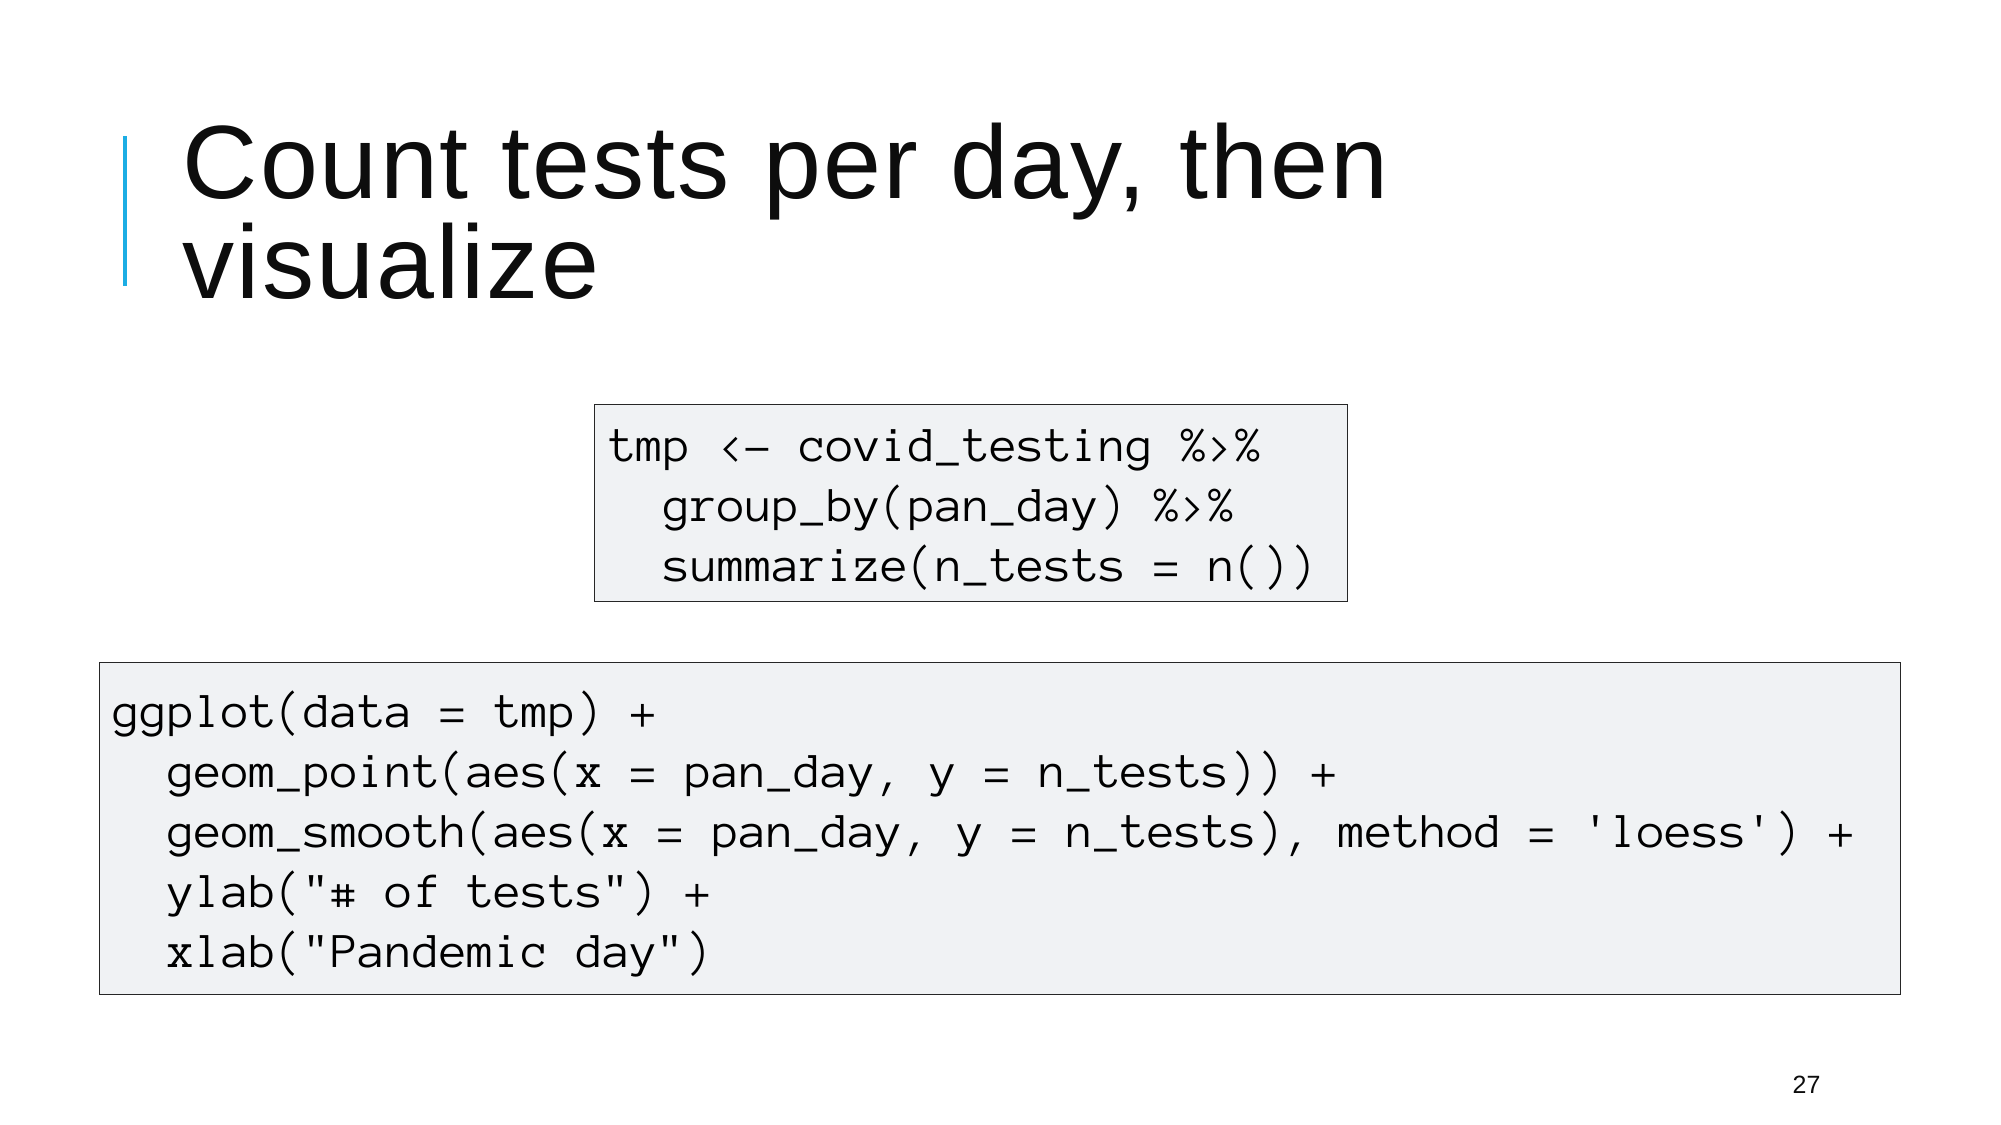

# Count tests per day, then visualize
tmp <- covid_testing %>%
  group_by(pan_day) %>%
  summarize(n_tests = n())

ggplot(data = tmp) +
  geom_point(aes(x = pan_day, y = n_tests)) +
  geom_smooth(aes(x = pan_day, y = n_tests), method = 'loess') +
  ylab("# of tests") +
  xlab("Pandemic day")
27